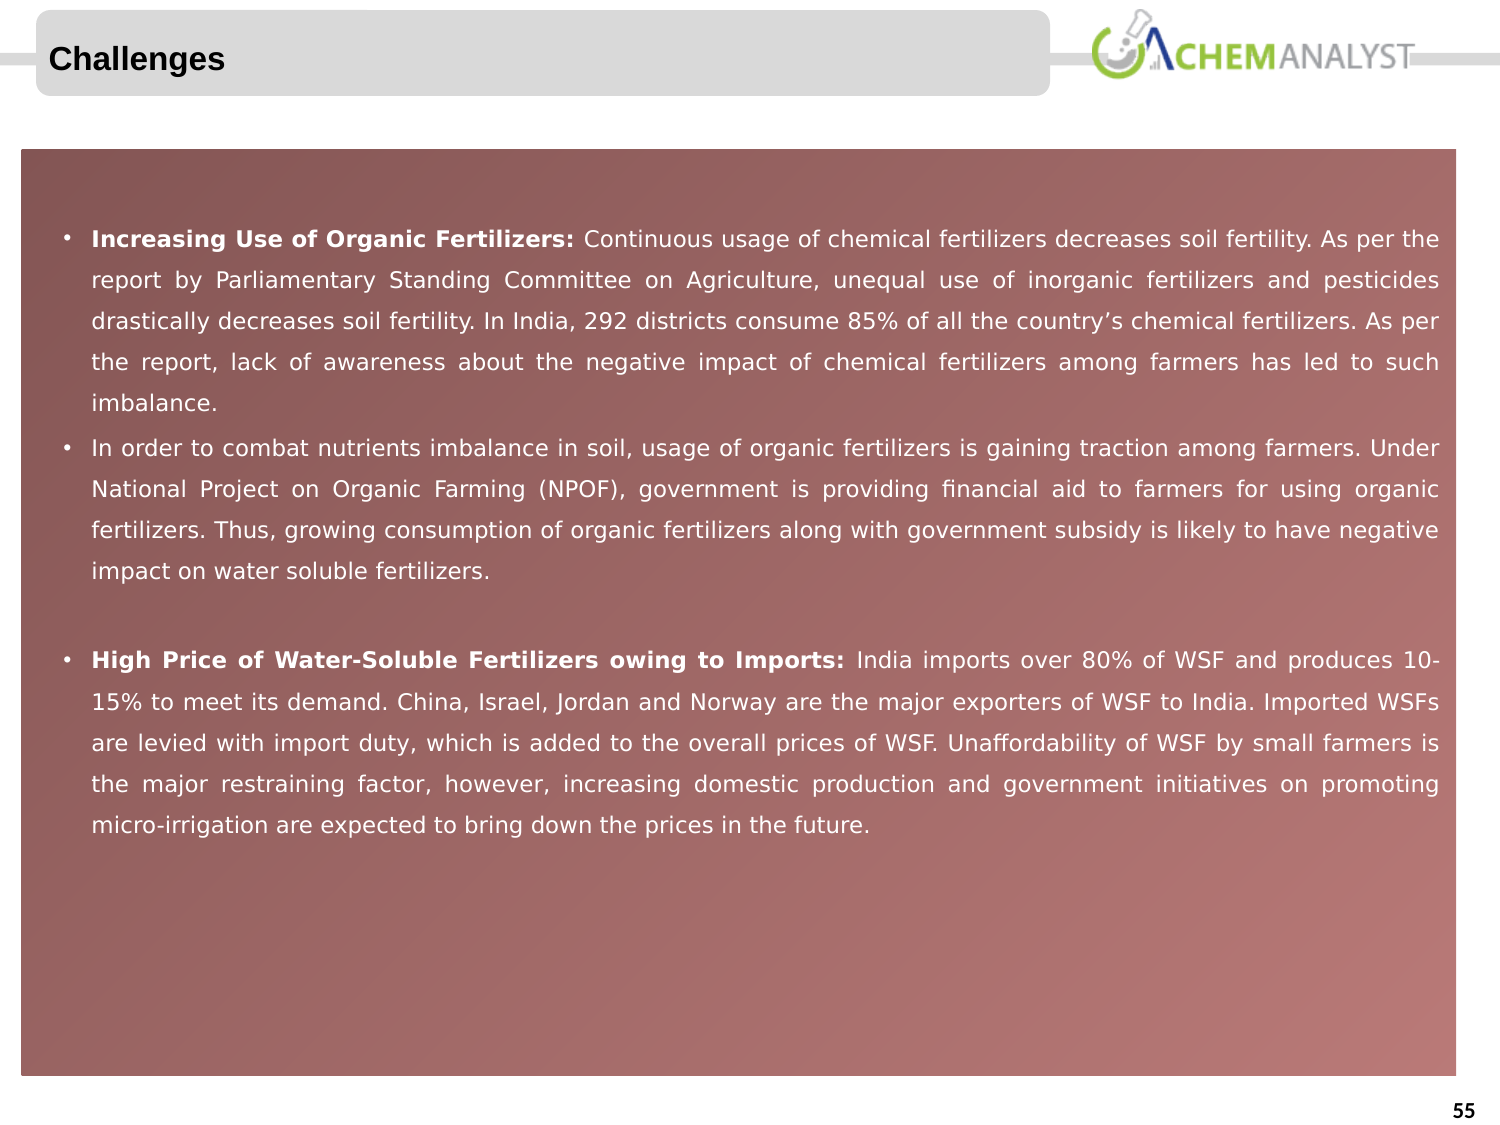

Challenges

Increasing Use of Organic Fertilizers: Continuous usage of chemical fertilizers decreases soil fertility. As per the report by Parliamentary Standing Committee on Agriculture, unequal use of inorganic fertilizers and pesticides drastically decreases soil fertility. In India, 292 districts consume 85% of all the country’s chemical fertilizers. As per the report, lack of awareness about the negative impact of chemical fertilizers among farmers has led to such imbalance.
In order to combat nutrients imbalance in soil, usage of organic fertilizers is gaining traction among farmers. Under National Project on Organic Farming (NPOF), government is providing financial aid to farmers for using organic fertilizers. Thus, growing consumption of organic fertilizers along with government subsidy is likely to have negative impact on water soluble fertilizers.

High Price of Water-Soluble Fertilizers owing to Imports: India imports over 80% of WSF and produces 10-15% to meet its demand. China, Israel, Jordan and Norway are the major exporters of WSF to India. Imported WSFs are levied with import duty, which is added to the overall prices of WSF. Unaffordability of WSF by small farmers is the major restraining factor, however, increasing domestic production and government initiatives on promoting micro-irrigation are expected to bring down the prices in the future.

55
© ChemAnalyst
55